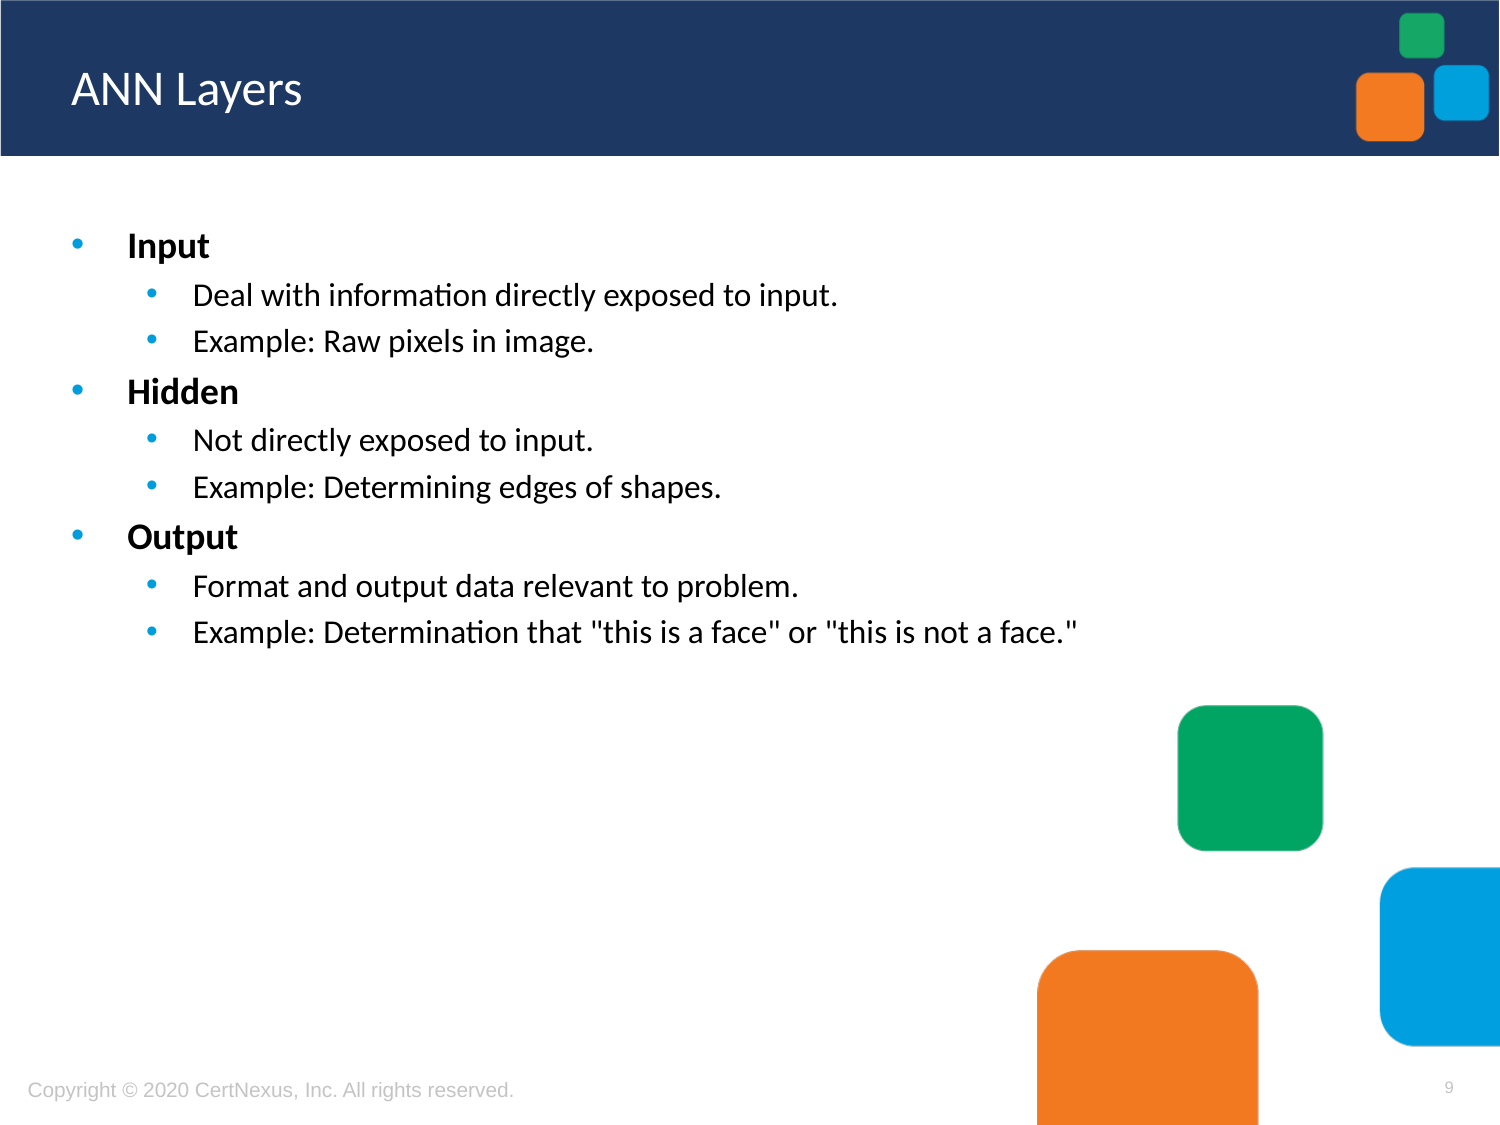

# ANN Layers
Input
Deal with information directly exposed to input.
Example: Raw pixels in image.
Hidden
Not directly exposed to input.
Example: Determining edges of shapes.
Output
Format and output data relevant to problem.
Example: Determination that "this is a face" or "this is not a face."
9